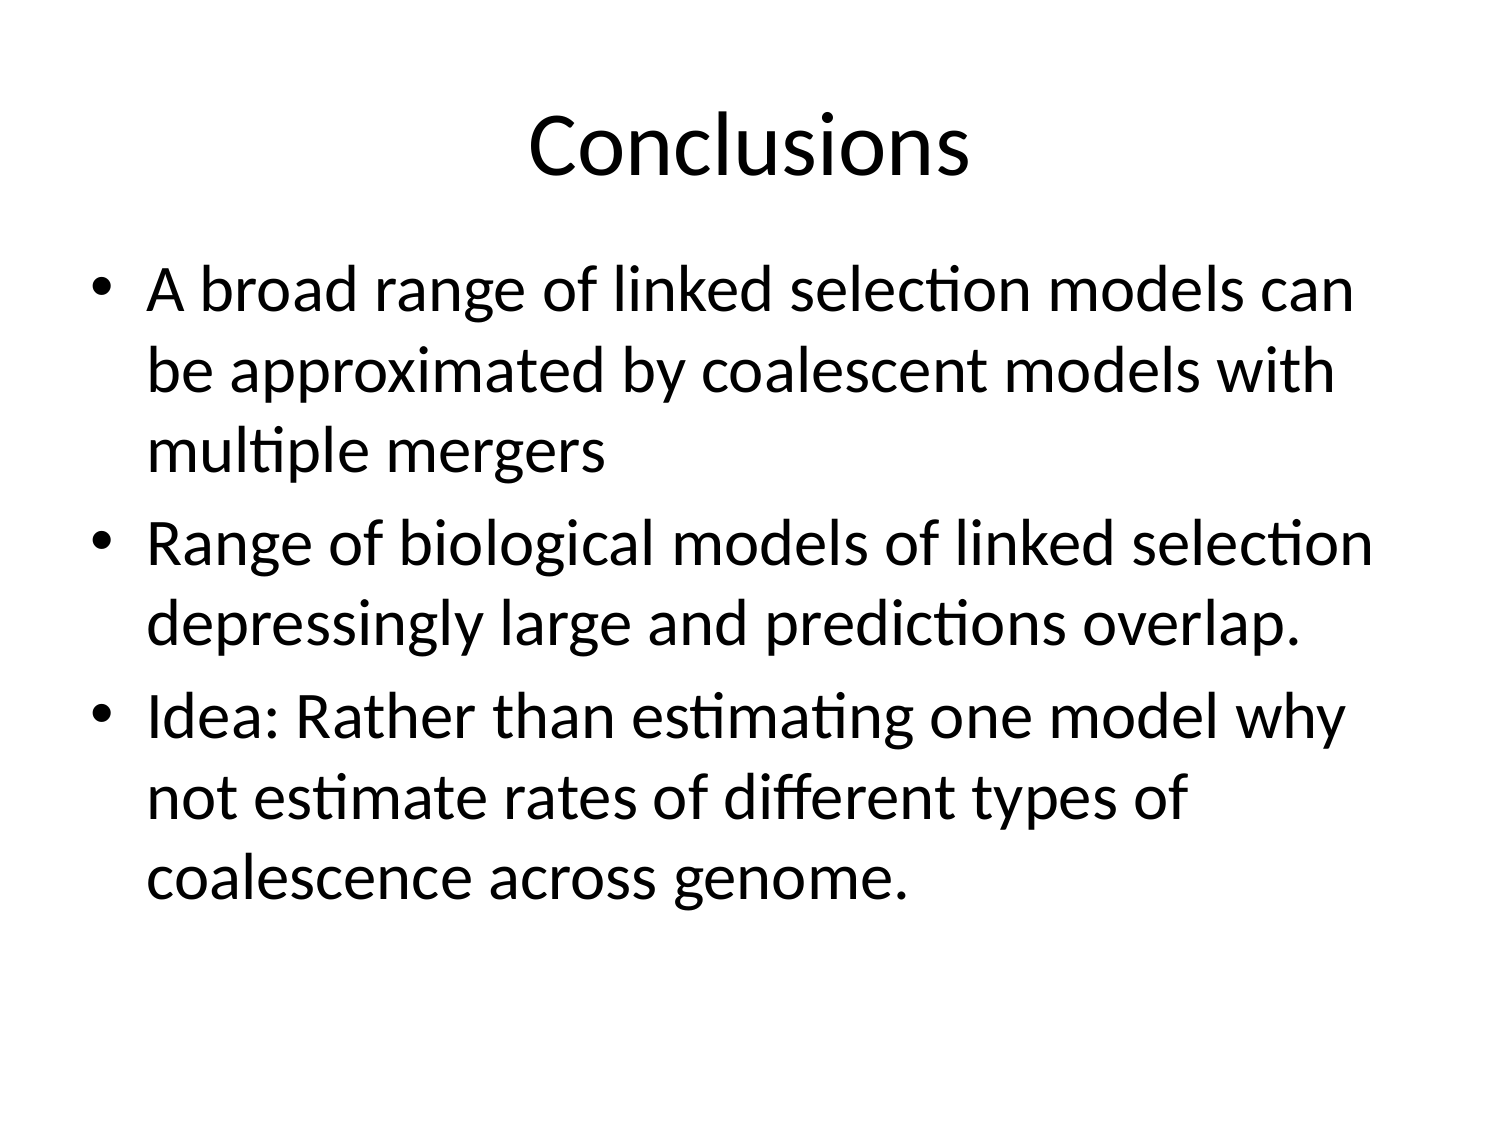

# Conclusions
A broad range of linked selection models can be approximated by coalescent models with multiple mergers
Range of biological models of linked selection depressingly large and predictions overlap.
Idea: Rather than estimating one model why not estimate rates of different types of coalescence across genome.